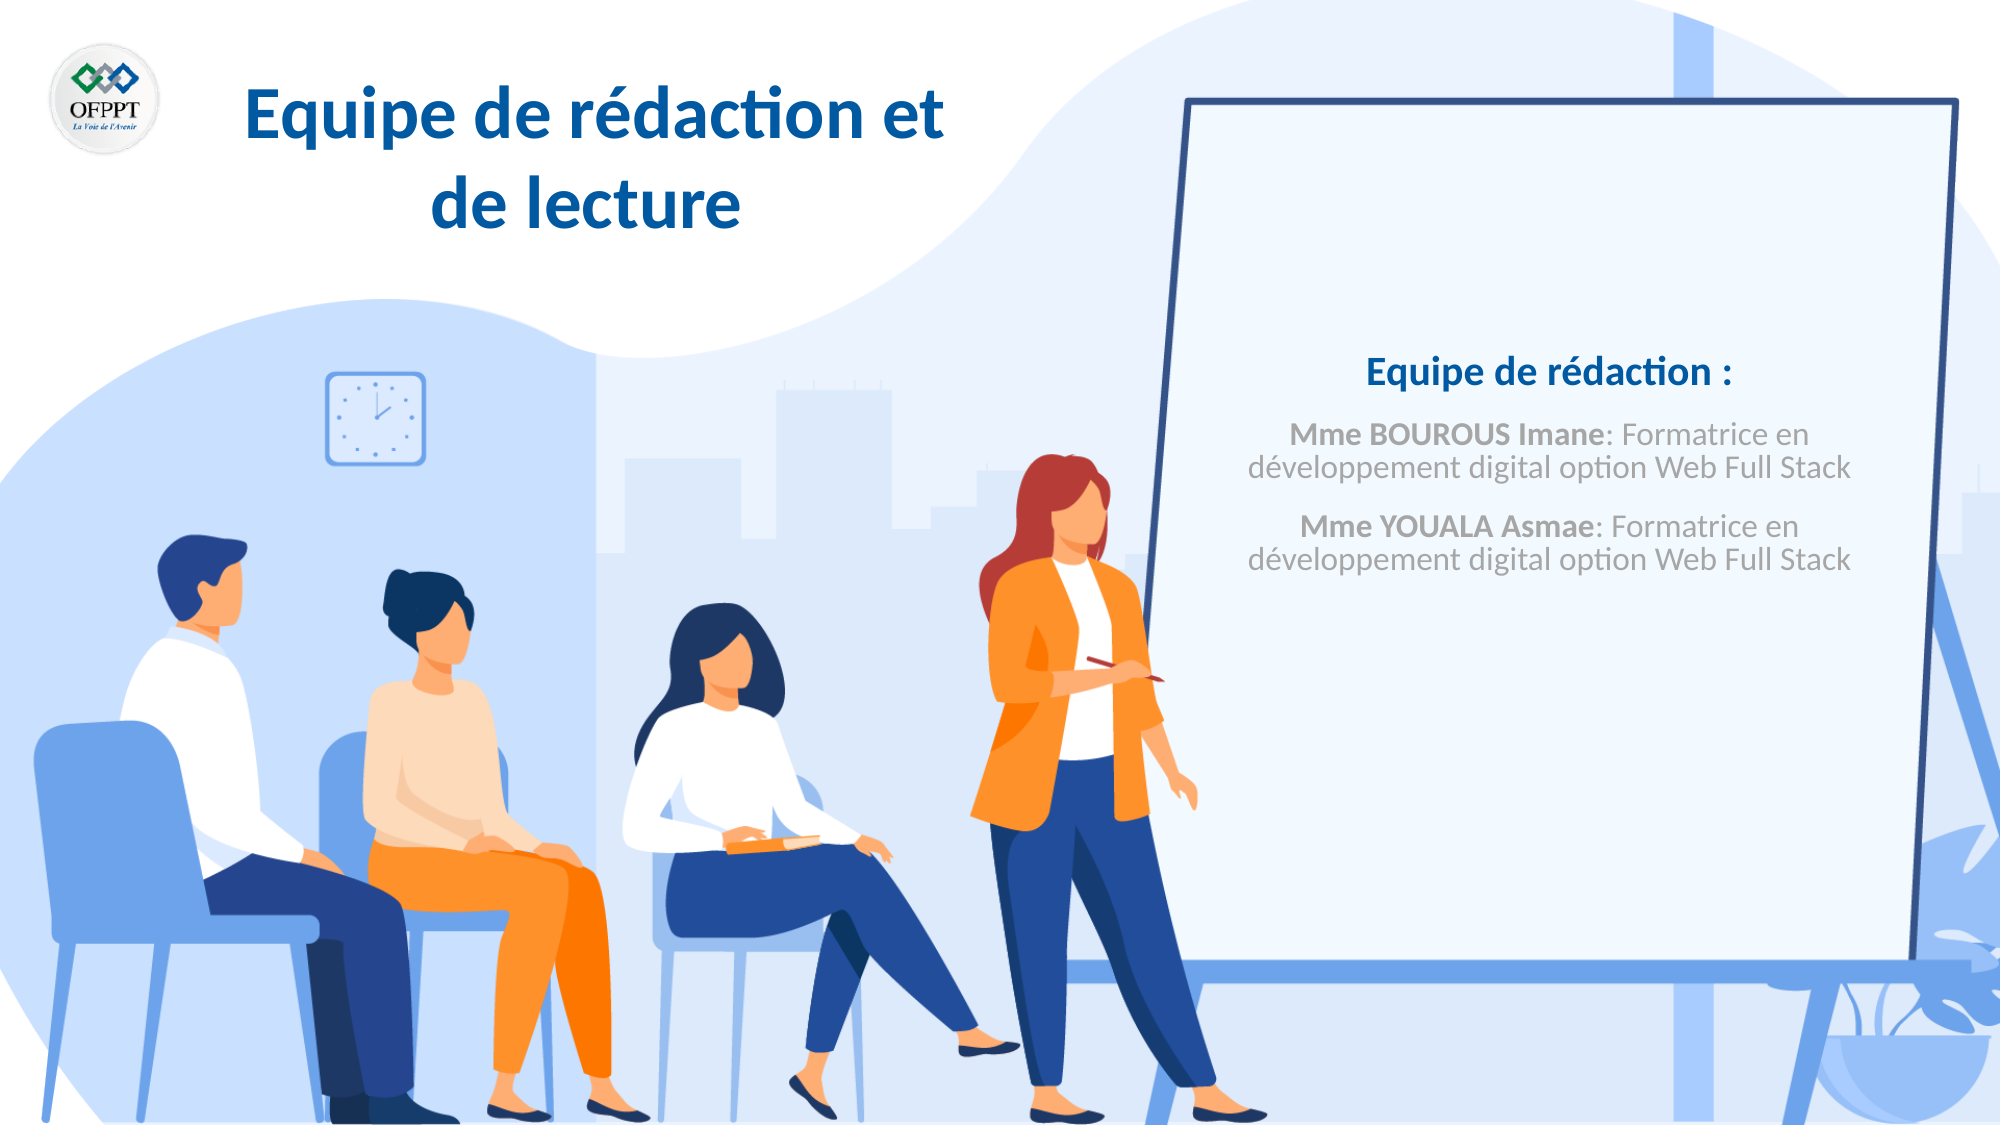

Equipe de rédaction :
Mme BOUROUS Imane: Formatrice en développement digital option Web Full Stack
Mme YOUALA Asmae: Formatrice en développement digital option Web Full Stack